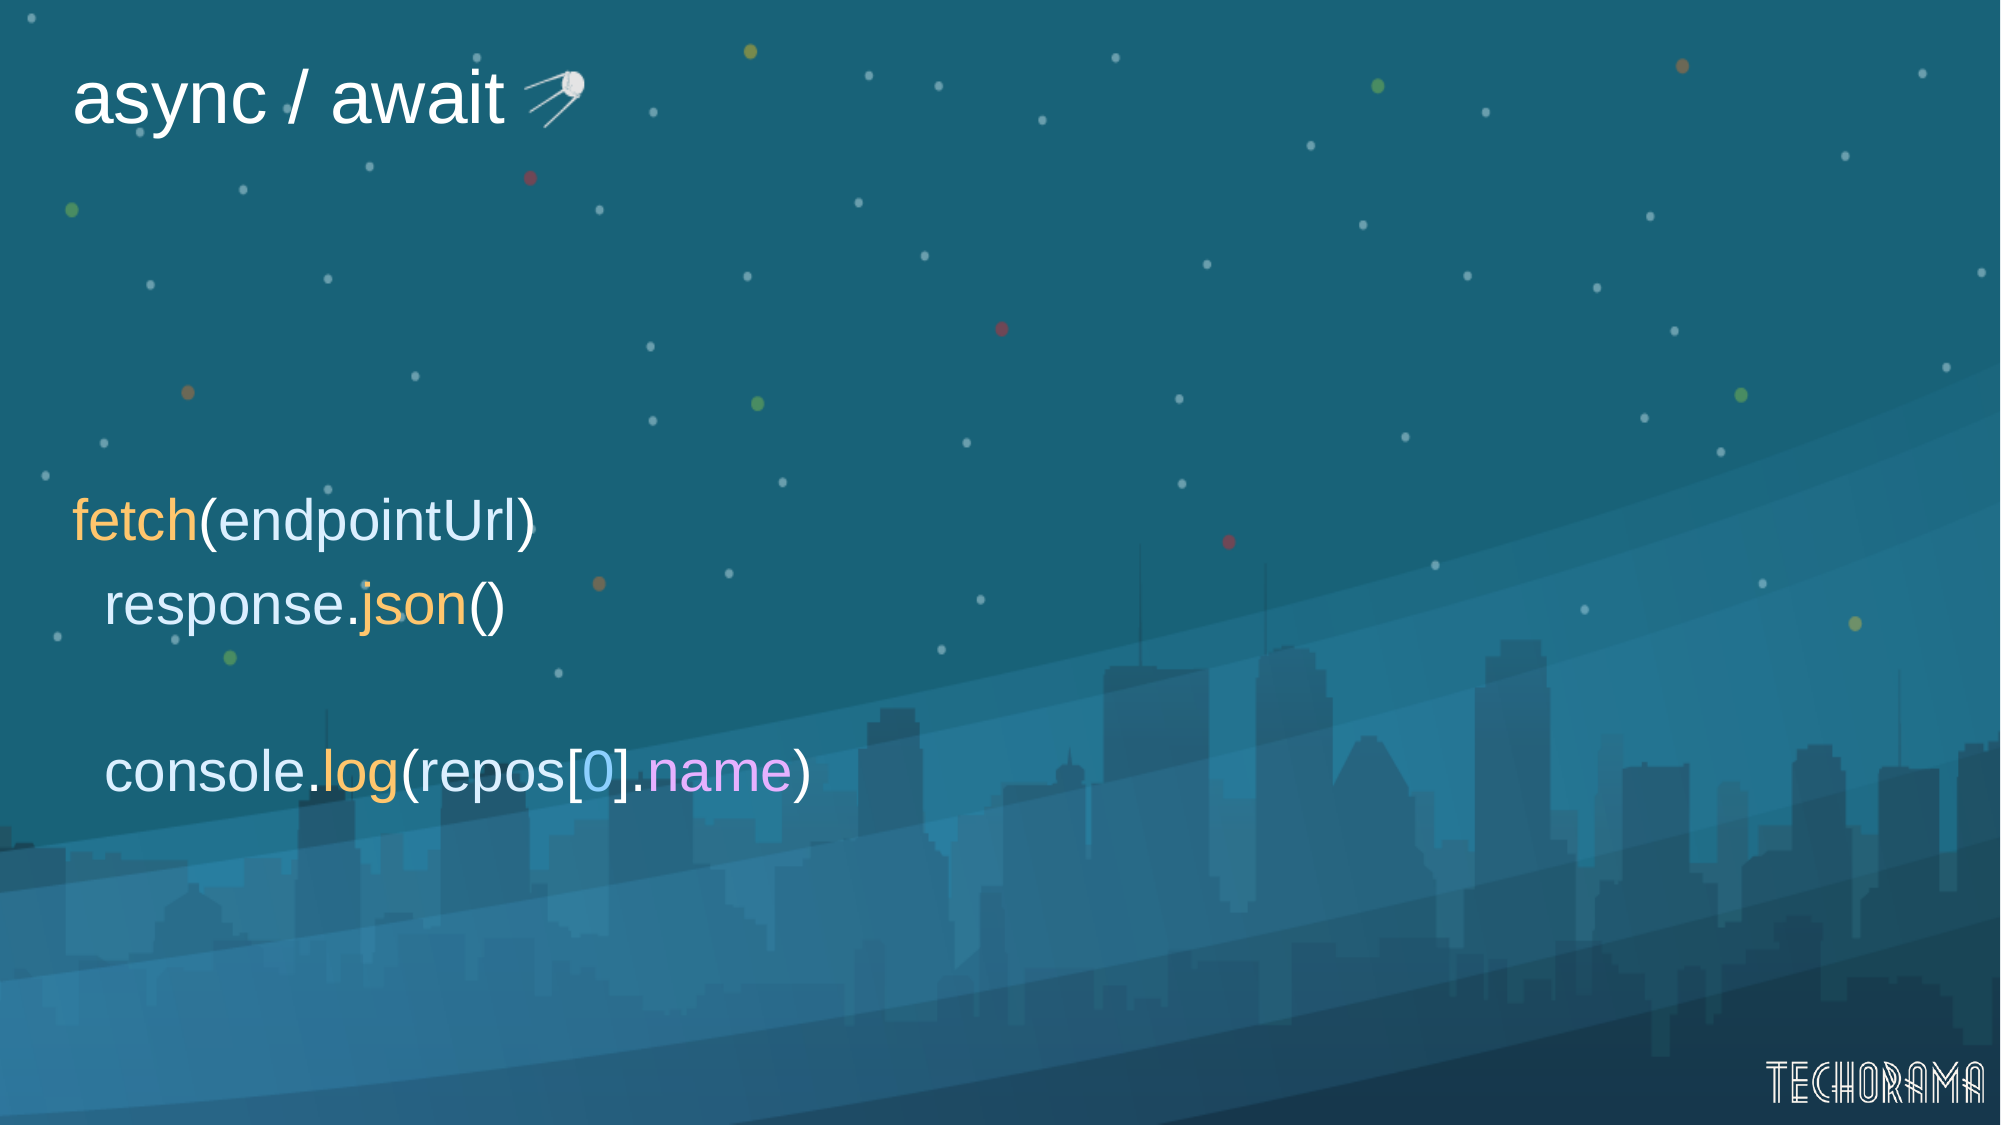

# async / await

fetch(endpointUrl)
  response.json()

  console.log(repos[0].name)